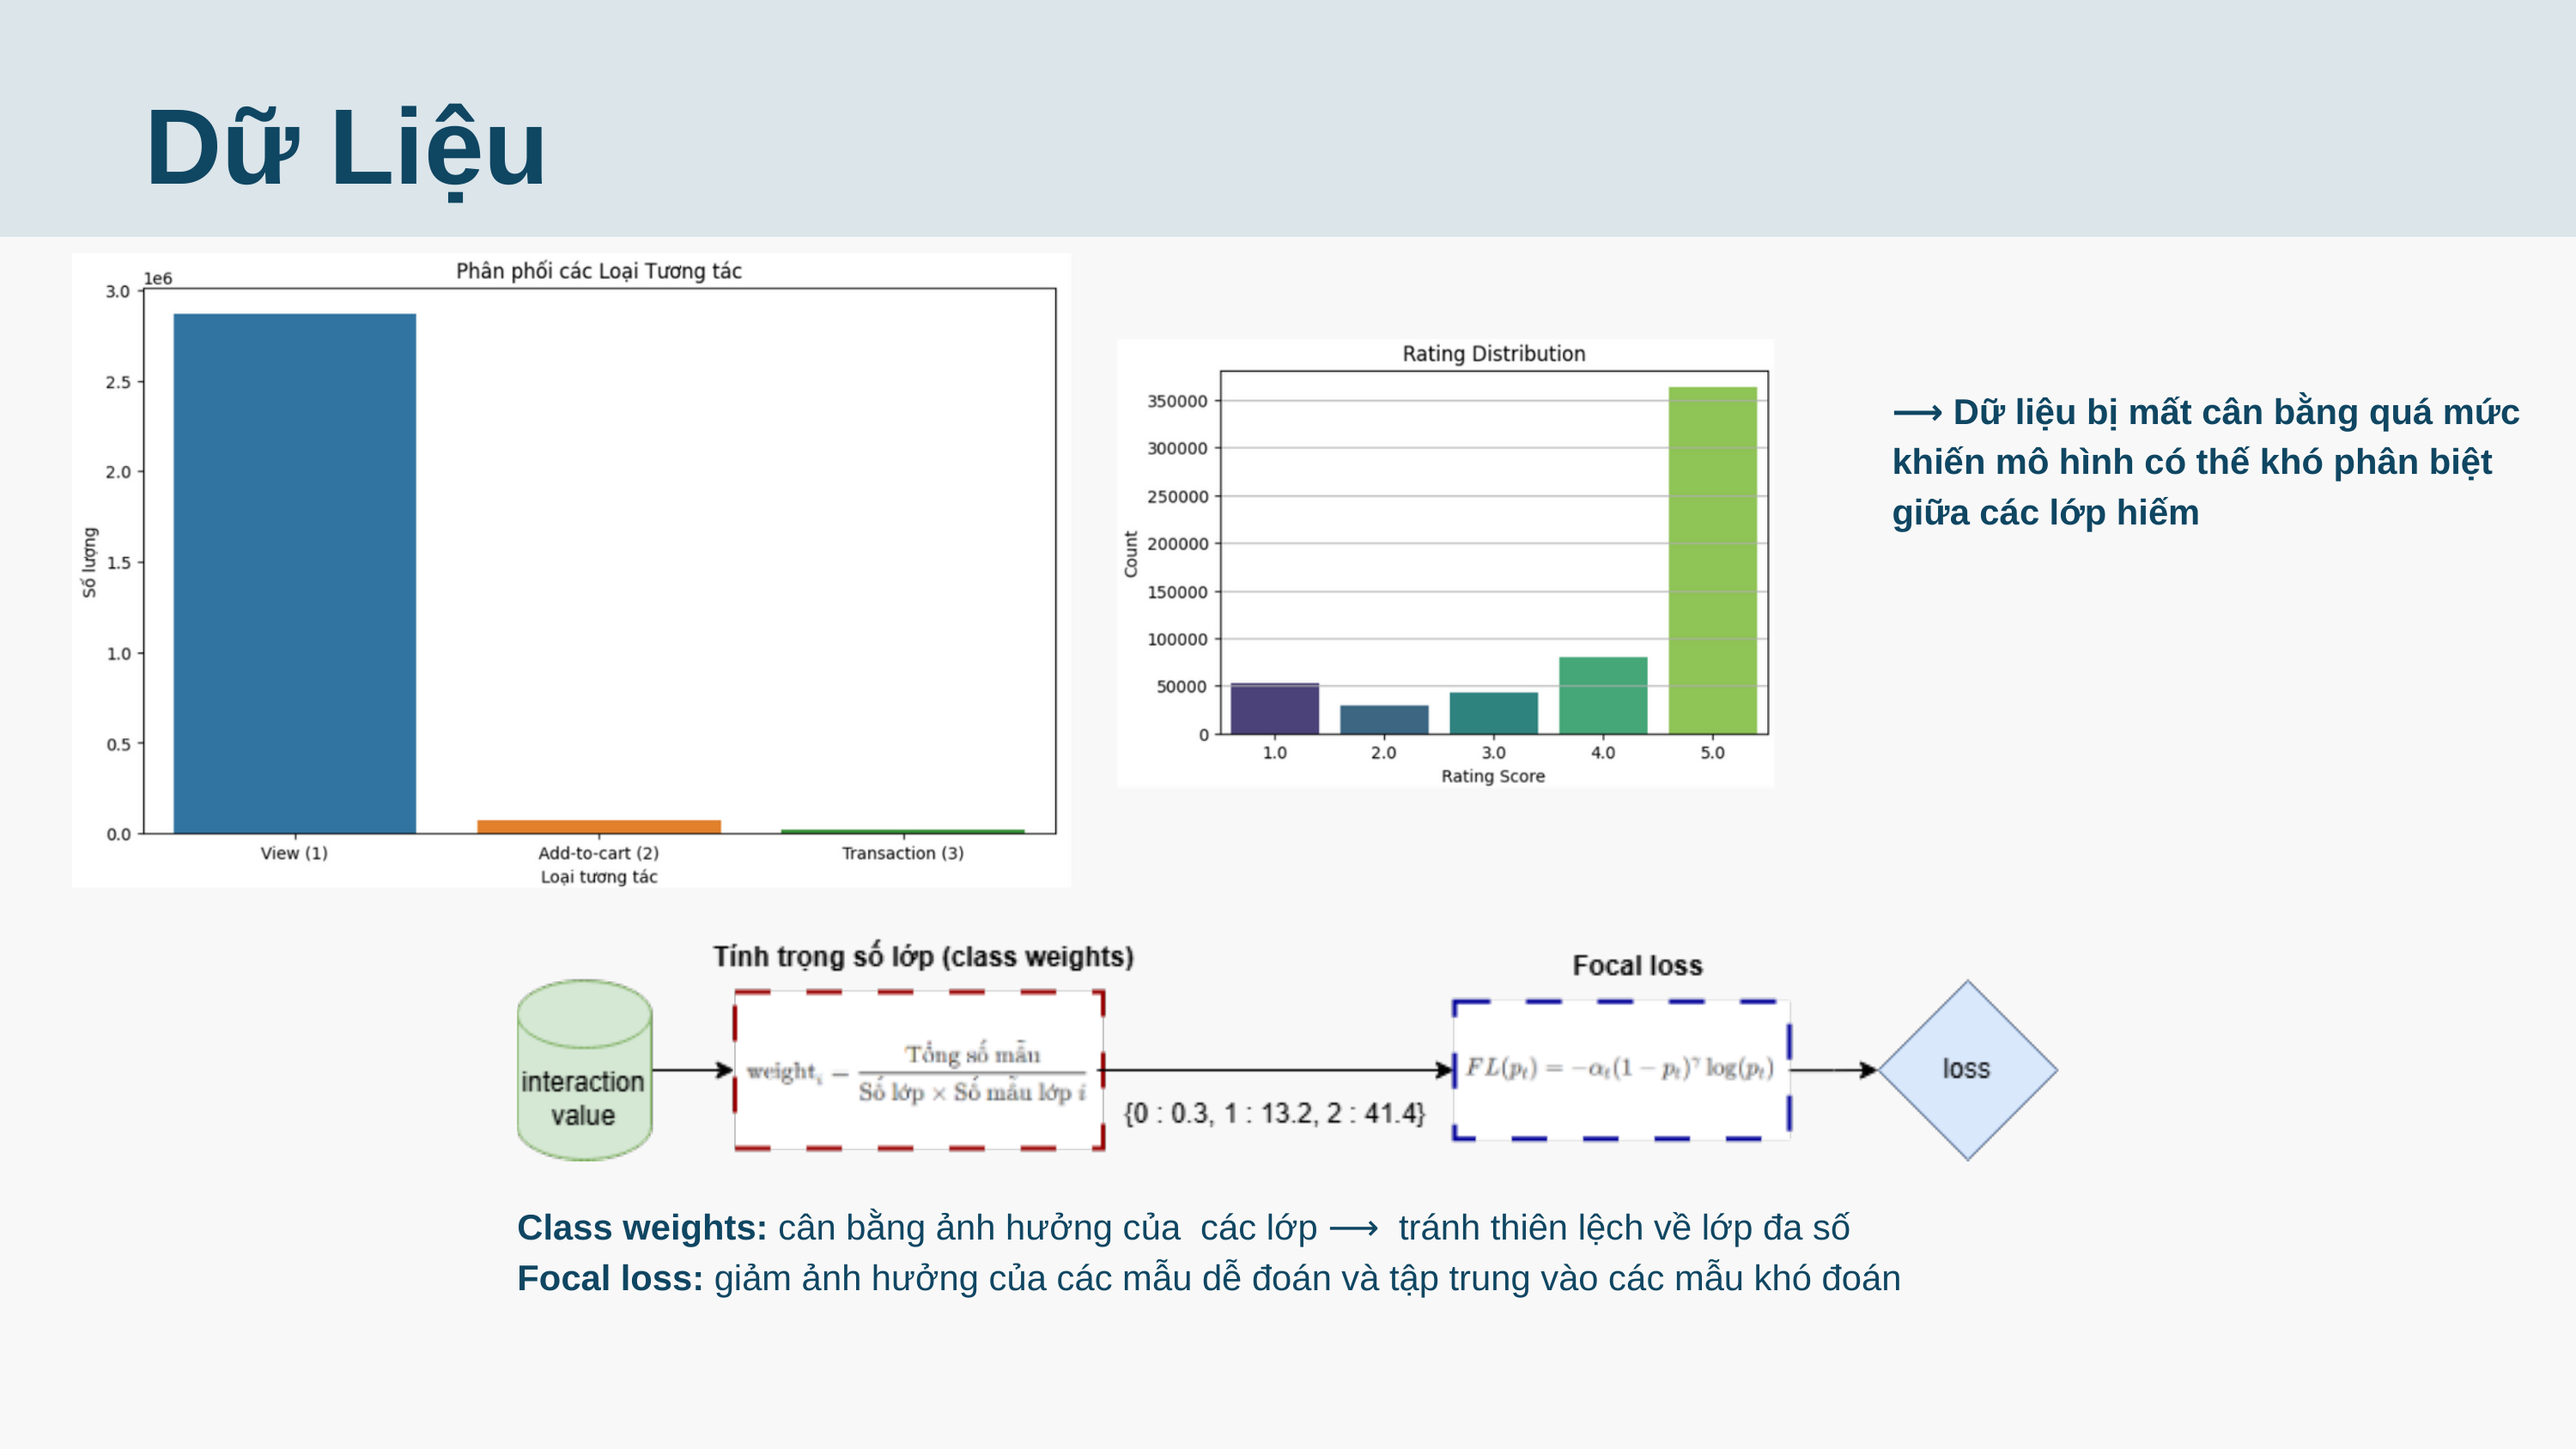

Dữ Liệu

⟶ Dữ liệu bị mất cân bằng quá mức khiến mô hình có thế khó phân biệt giữa các lớp hiếm

Class weights: cân bằng ảnh hưởng của  các lớp ⟶  tránh thiên lệch về lớp đa số
Focal loss: giảm ảnh hưởng của các mẫu dễ đoán và tập trung vào các mẫu khó đoán